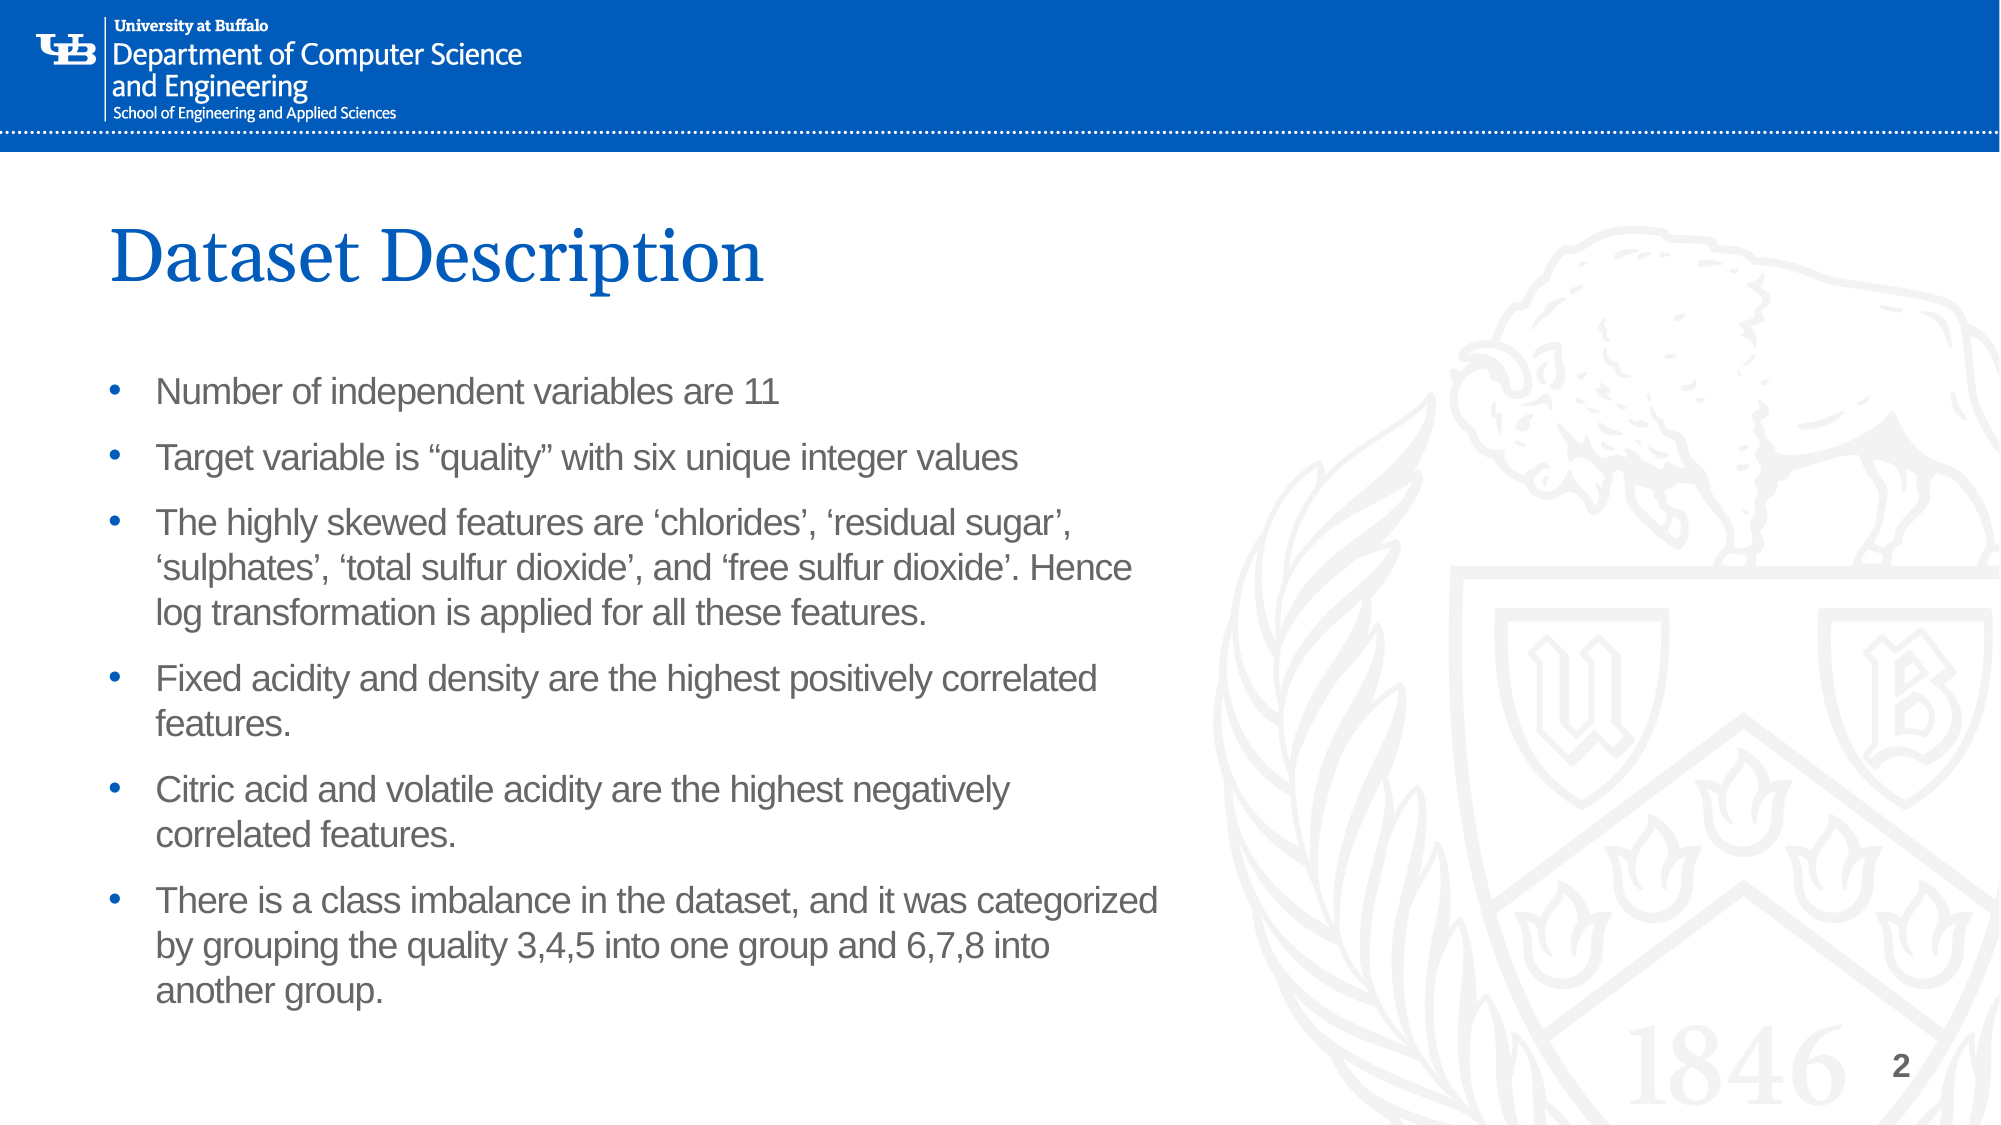

# Dataset Description
Number of independent variables are 11
Target variable is “quality” with six unique integer values
The highly skewed features are ‘chlorides’, ‘residual sugar’, ‘sulphates’, ‘total sulfur dioxide’, and ‘free sulfur dioxide’. Hence log transformation is applied for all these features.
Fixed acidity and density are the highest positively correlated features.
Citric acid and volatile acidity are the highest negatively correlated features.
There is a class imbalance in the dataset, and it was categorized by grouping the quality 3,4,5 into one group and 6,7,8 into another group.